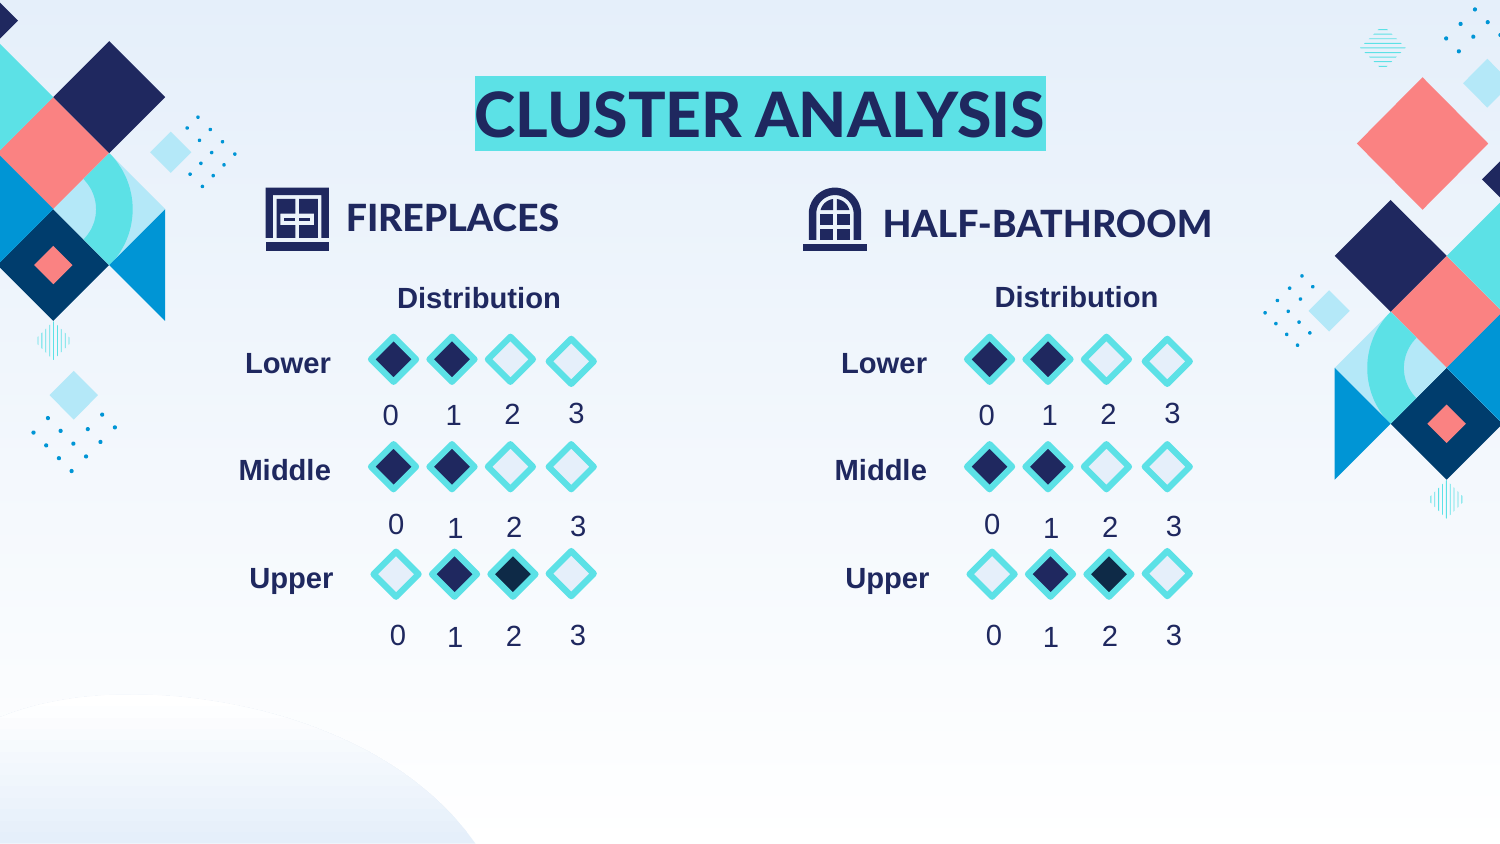

CLUSTER ANALYSIS

FIREPLACES

HALF-BATHROOM

Distribution
Distribution
Lower
Lower

3
3
2
2
0
1
0
1
Middle
Middle

0
0
3
3
2
2
1
1
Upper
Upper

0
3
0
3
2
2
1
1